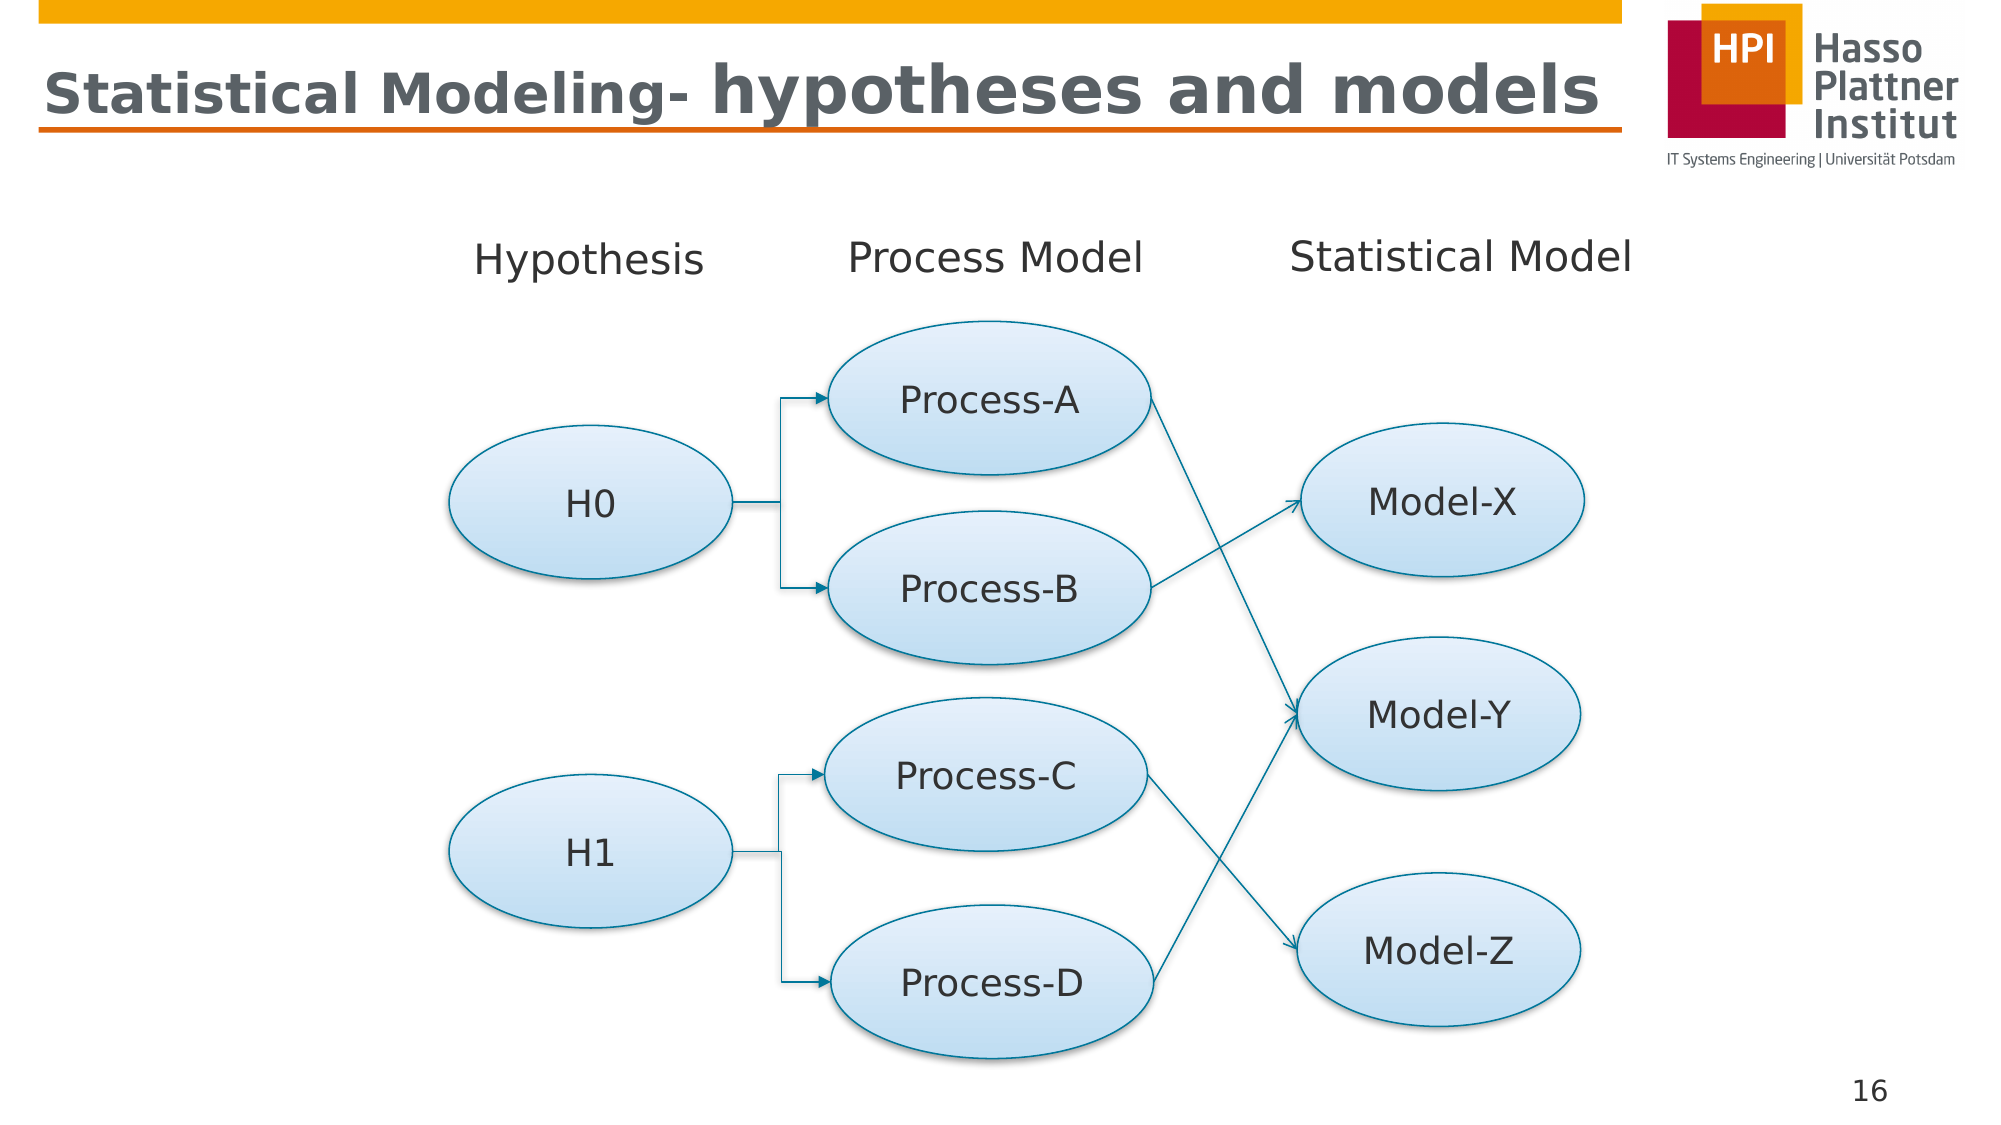

# Statistical Modeling- hypotheses and models

Statistical Model
Process Model
Hypothesis
Process-A
Model-X
H0
Process-B
Model-Y
Process-C
H1
Model-Z
Process-D
16